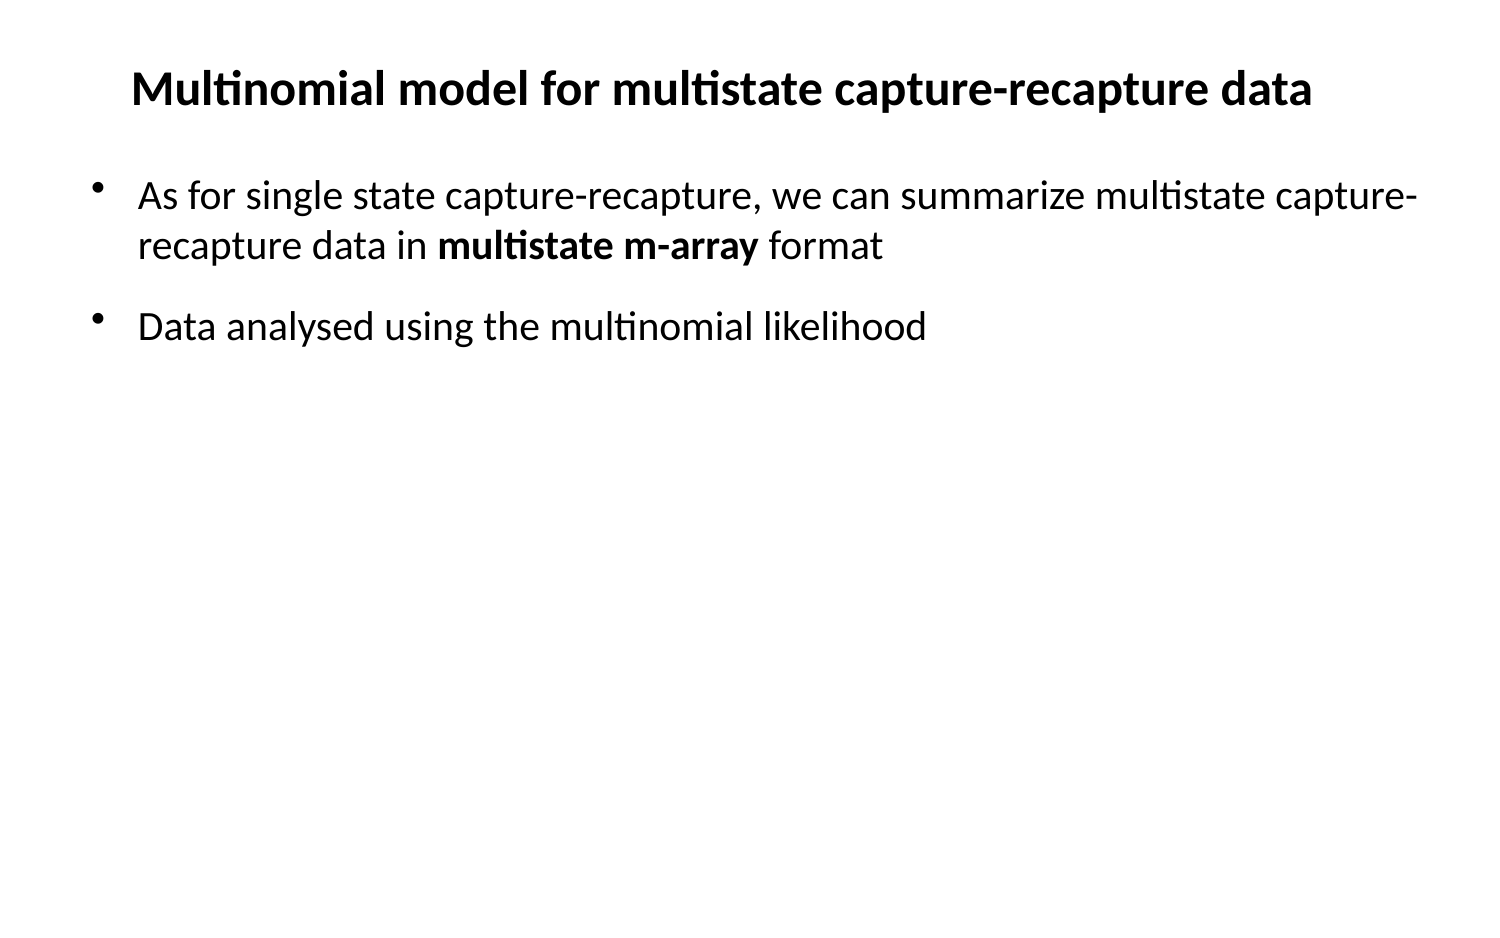

Multinomial model for multistate capture-recapture data
As for single state capture-recapture, we can summarize multistate capture-recapture data in multistate m-array format
Data analysed using the multinomial likelihood